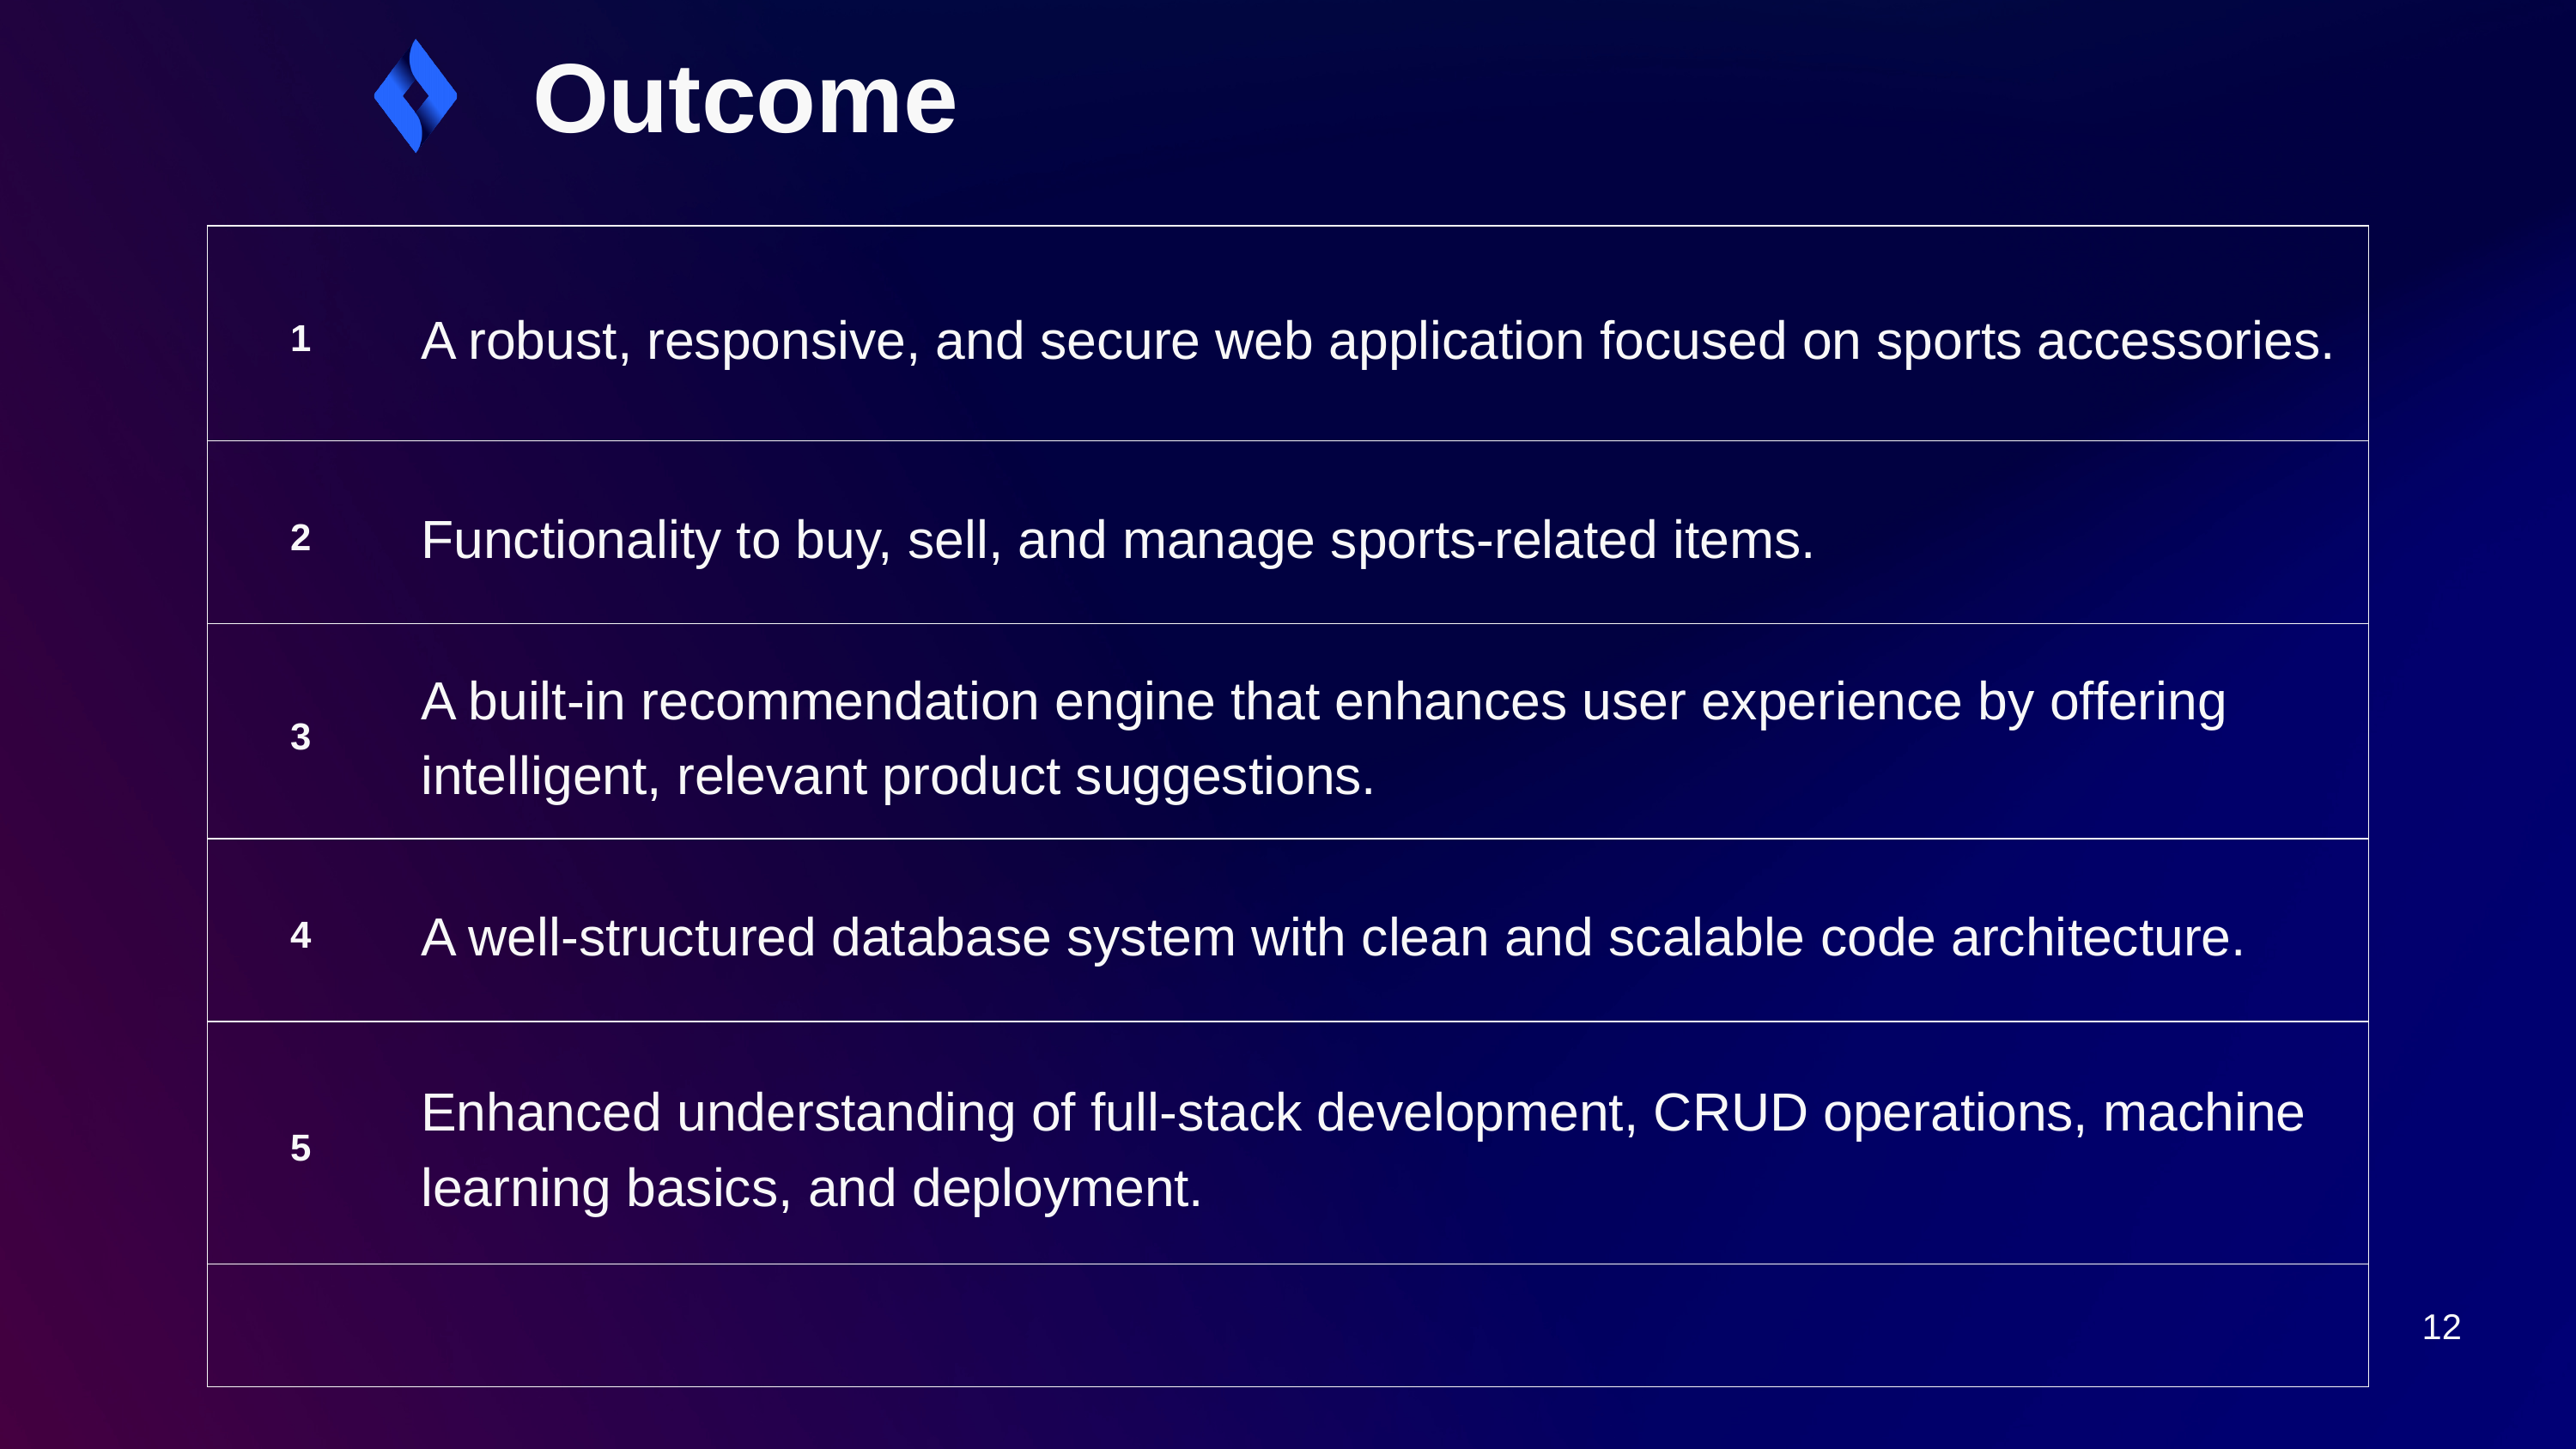

Outcome

| 1 | A robust, responsive, and secure web application focused on sports accessories. |
| --- | --- |
| 2 | Functionality to buy, sell, and manage sports-related items. |
| 3 | A built-in recommendation engine that enhances user experience by offering intelligent, relevant product suggestions. |
| 4 | A well-structured database system with clean and scalable code architecture. |
| 5 | Enhanced understanding of full-stack development, CRUD operations, machine learning basics, and deployment. |
|  |  |
12